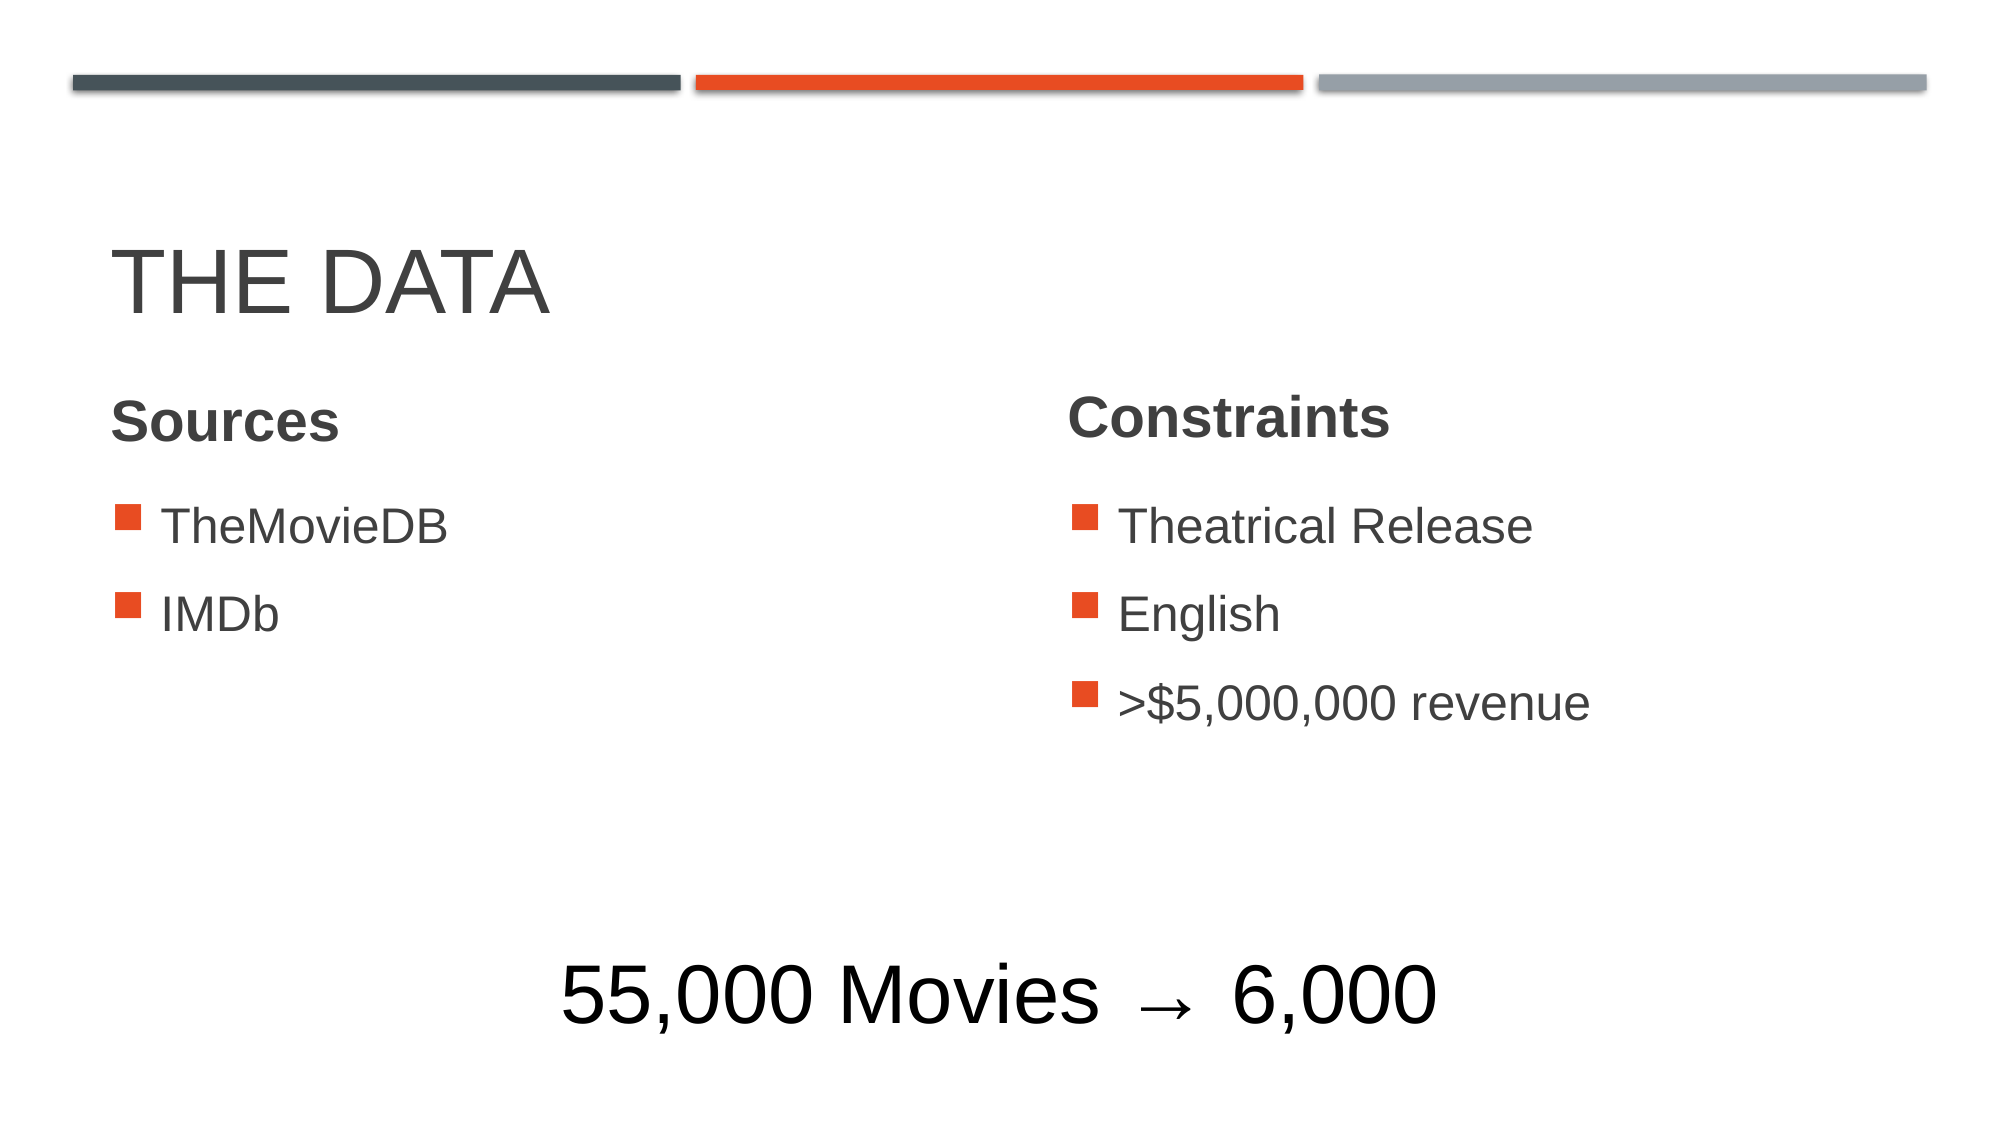

# The Data
Sources
Constraints
TheMovieDB
IMDb
Theatrical Release
English
>$5,000,000 revenue
55,000 Movies → 6,000